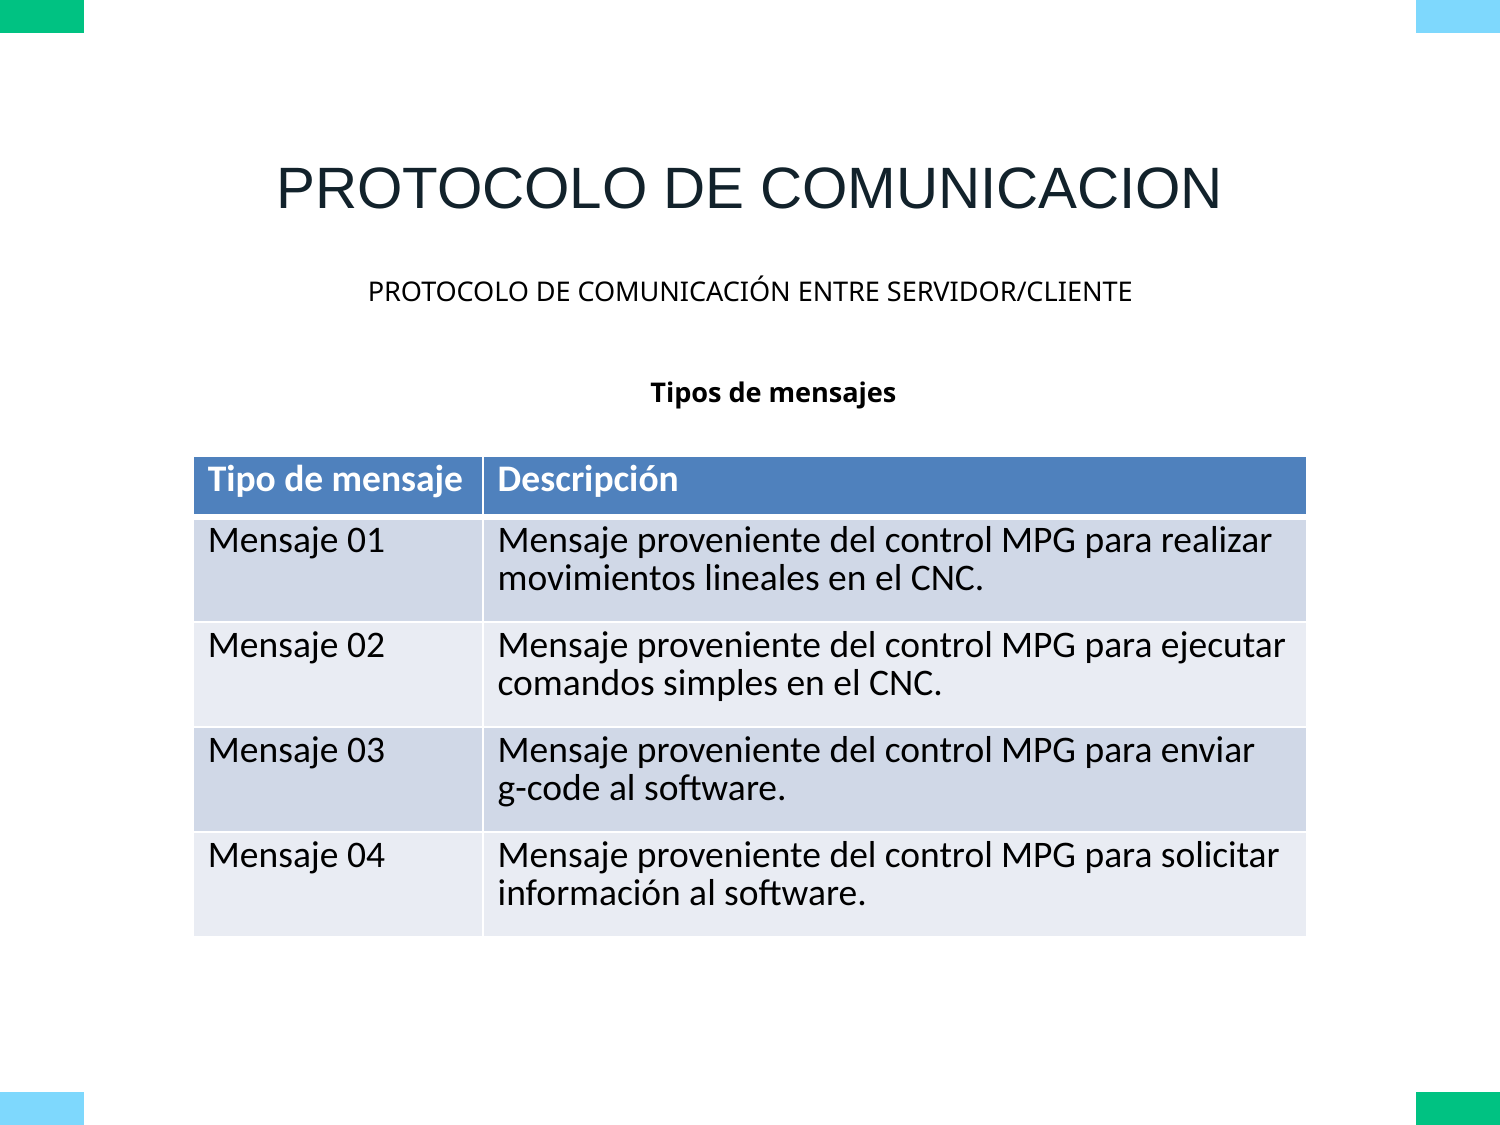

PROTOCOLO DE COMUNICACION
PROTOCOLO DE COMUNICACIÓN ENTRE SERVIDOR/CLIENTE
Tipos de mensajes
| Tipo de mensaje | Descripción |
| --- | --- |
| Mensaje 01 | Mensaje proveniente del control MPG para realizar movimientos lineales en el CNC. |
| Mensaje 02 | Mensaje proveniente del control MPG para ejecutar comandos simples en el CNC. |
| Mensaje 03 | Mensaje proveniente del control MPG para enviar g-code al software. |
| Mensaje 04 | Mensaje proveniente del control MPG para solicitar información al software. |